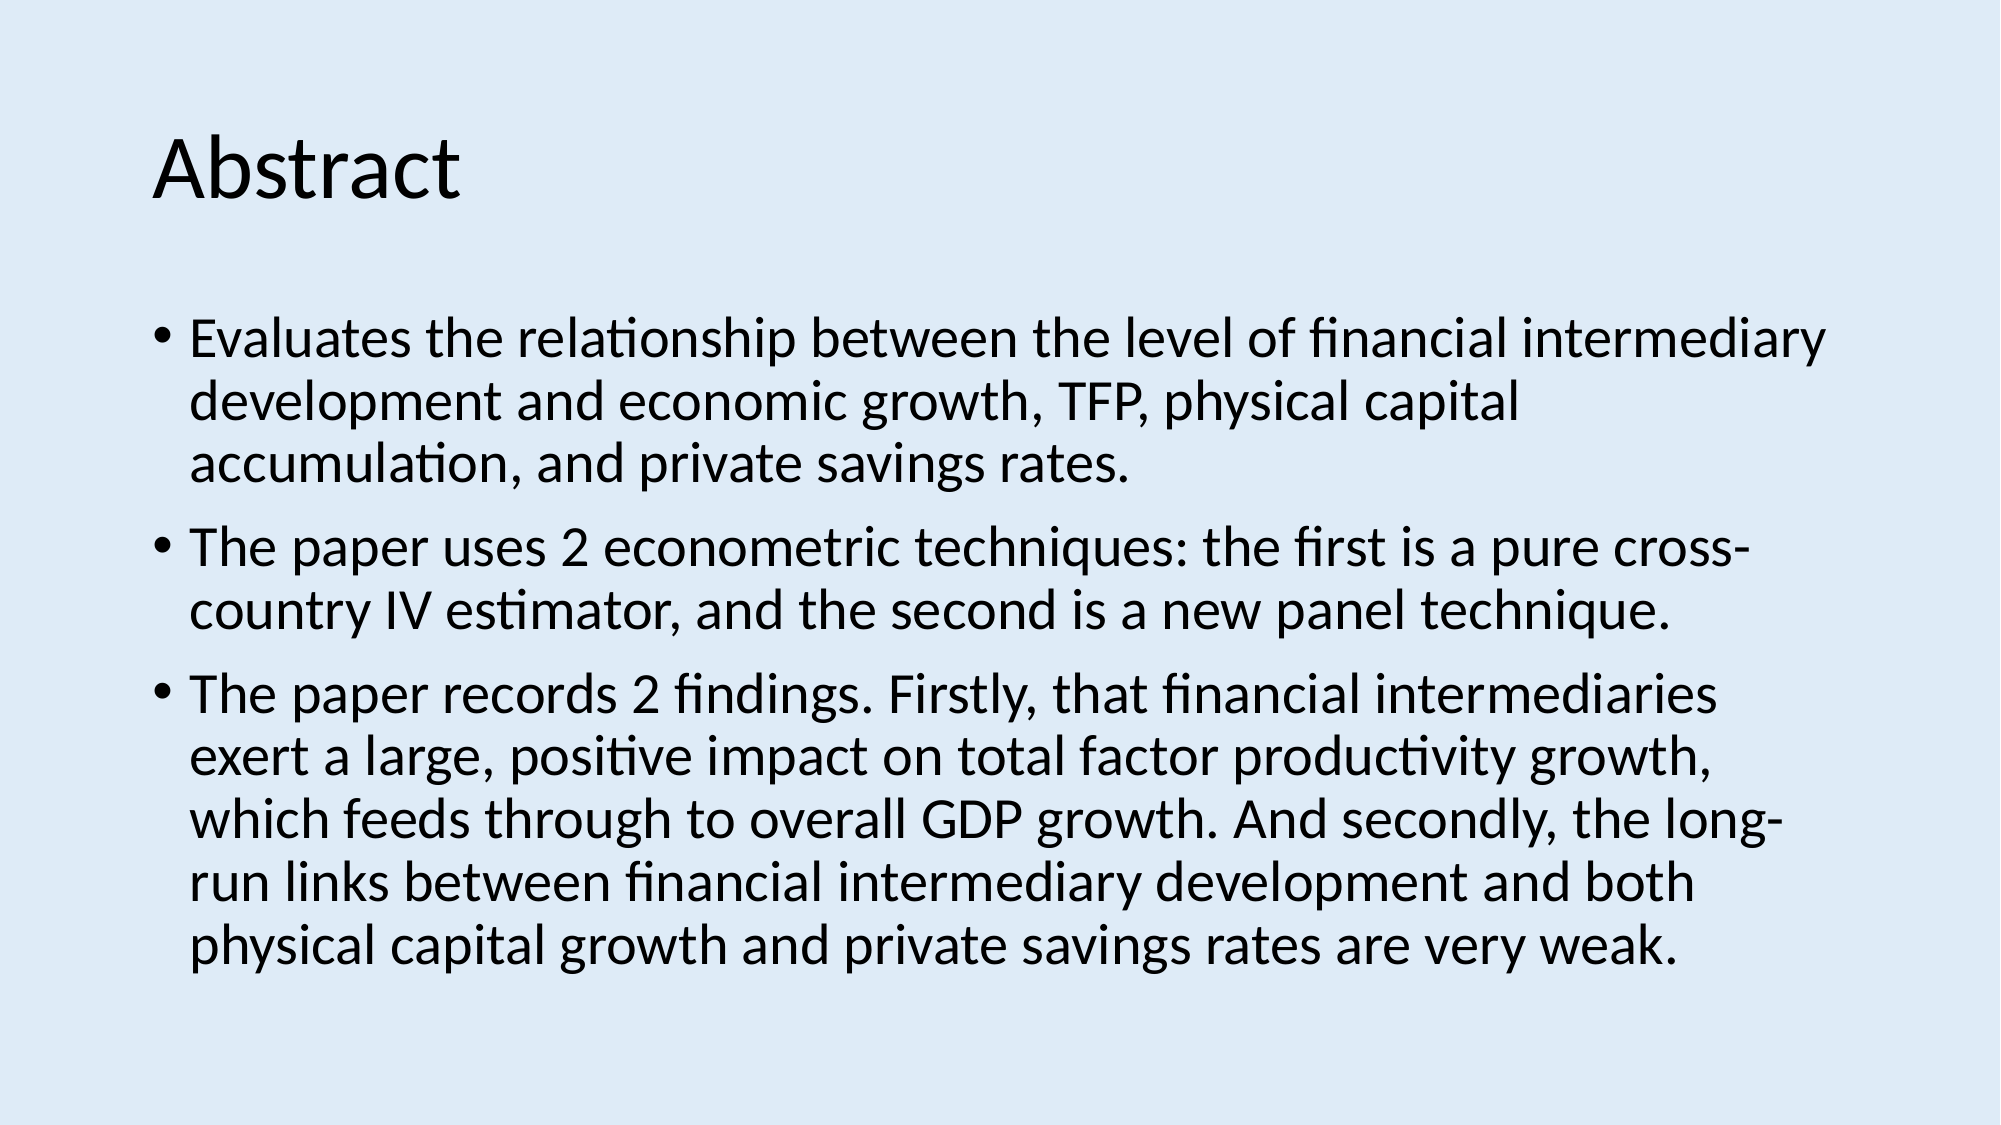

# Abstract
Evaluates the relationship between the level of financial intermediary development and economic growth, TFP, physical capital accumulation, and private savings rates.
The paper uses 2 econometric techniques: the first is a pure cross-country IV estimator, and the second is a new panel technique.
The paper records 2 findings. Firstly, that financial intermediaries exert a large, positive impact on total factor productivity growth, which feeds through to overall GDP growth. And secondly, the long-run links between financial intermediary development and both physical capital growth and private savings rates are very weak.